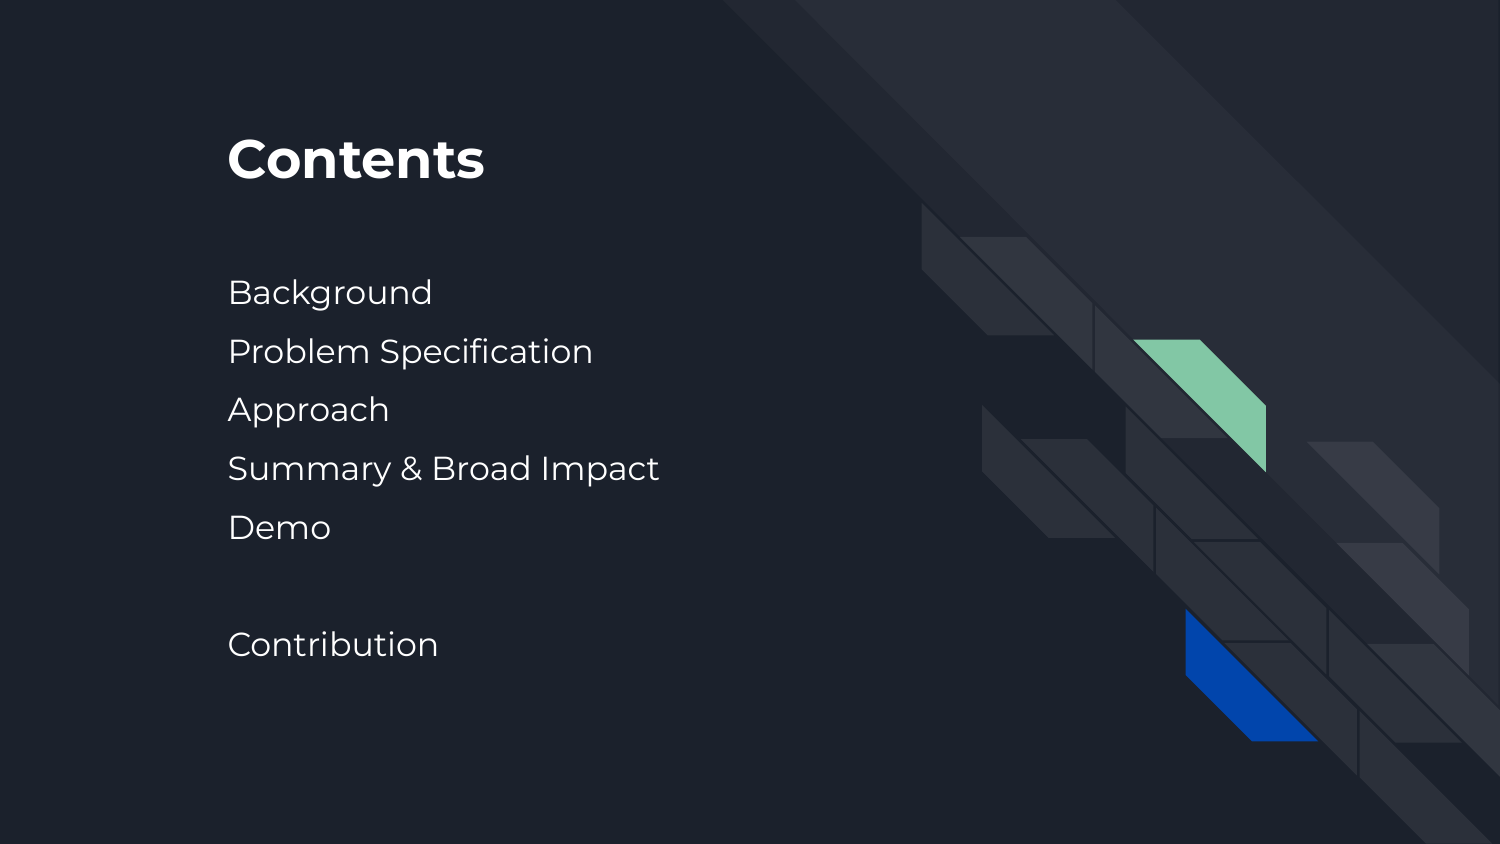

# Contents
Background
Problem Specification
Approach
Summary & Broad Impact
Demo

Contribution